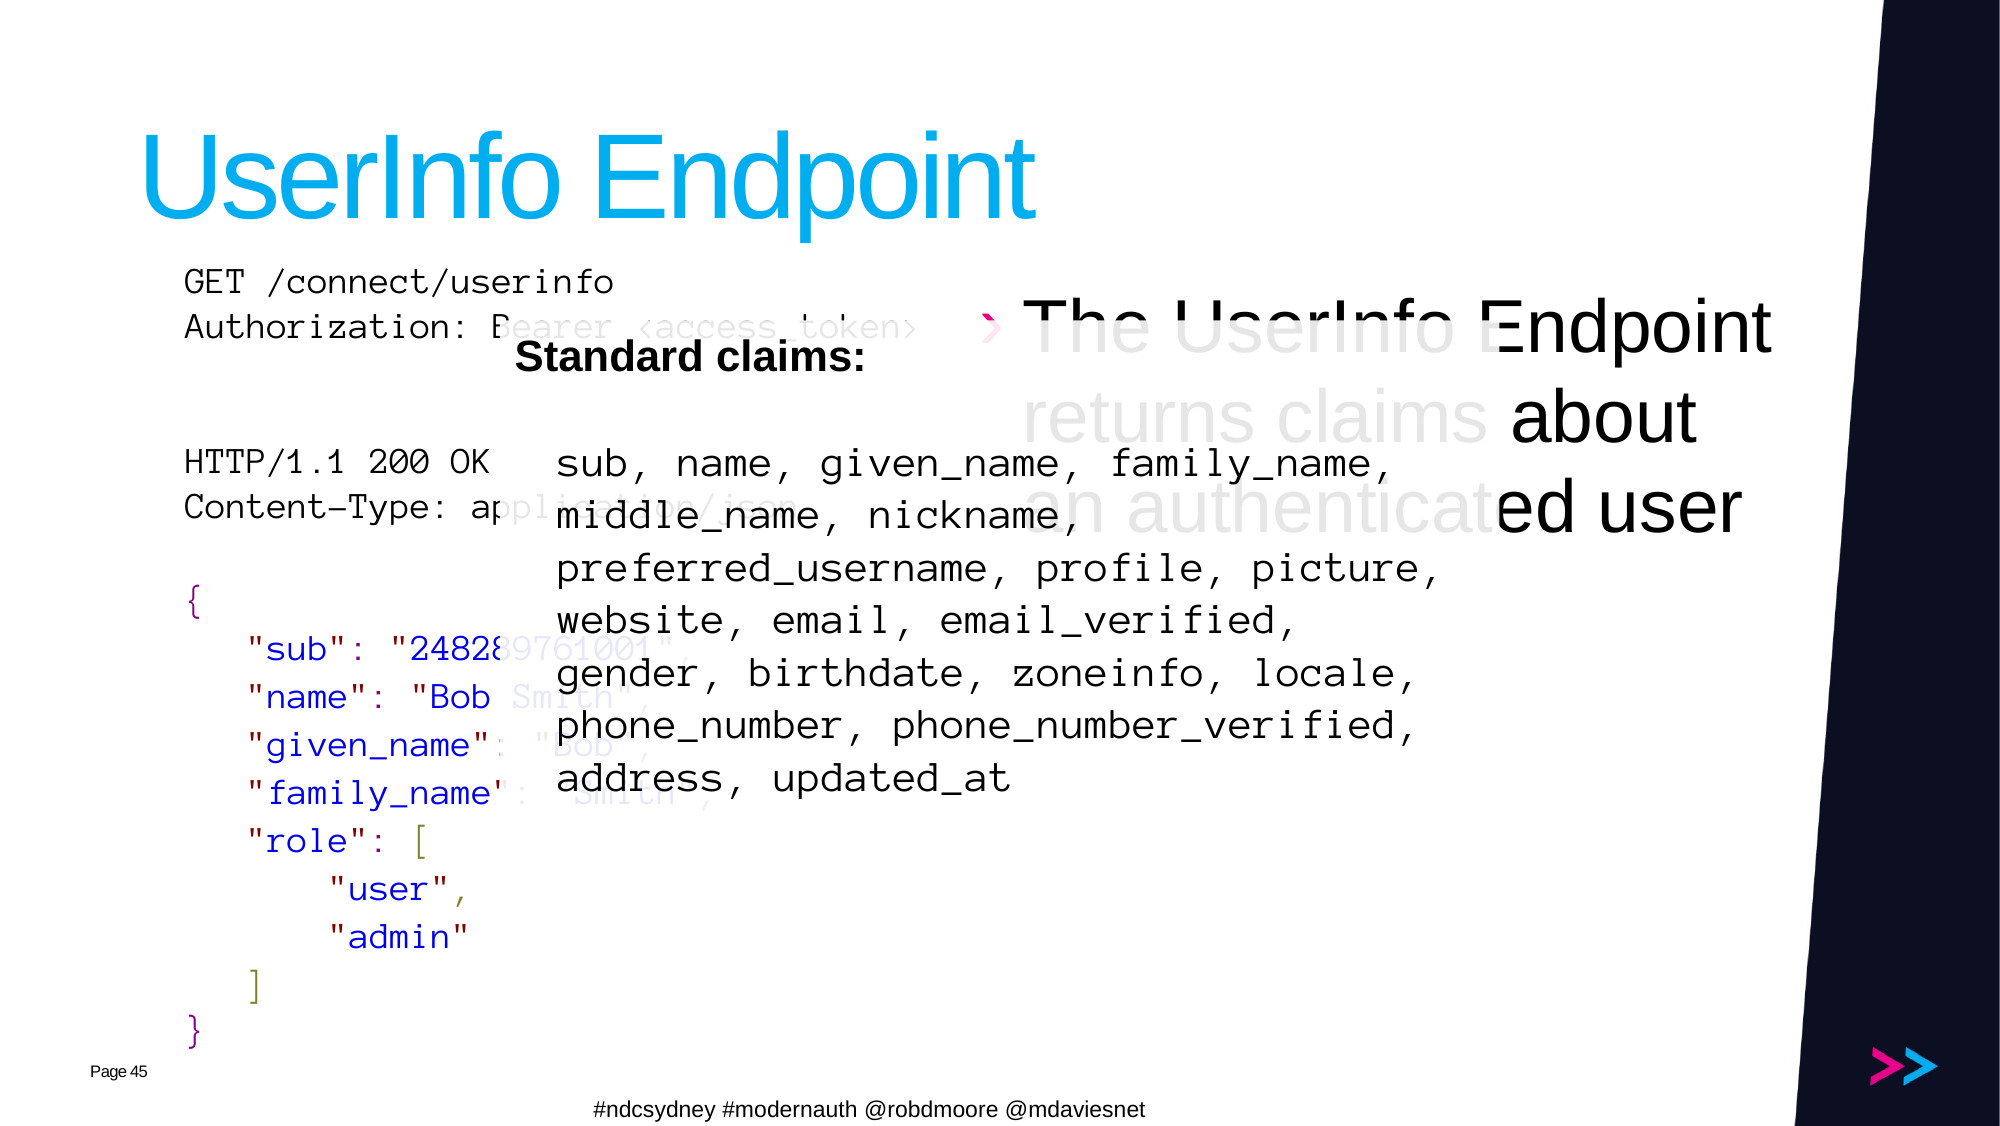

# UserInfo Endpoint
GET /connect/userinfo
Authorization: Bearer <access_token>

HTTP/1.1 200 OK
Content-Type: application/json

{
   "sub": "248289761001",
   "name": "Bob Smith",
   "given_name": "Bob",
   "family_name": "Smith",
   "role": [
       "user",
       "admin"
   ]
}
The UserInfo Endpoint returns claims about an authenticated user
Standard claims:

sub, name, given_name, family_name, middle_name, nickname, preferred_username, profile, picture, website, email, email_verified, gender, birthdate, zoneinfo, locale, phone_number, phone_number_verified, address, updated_at

45